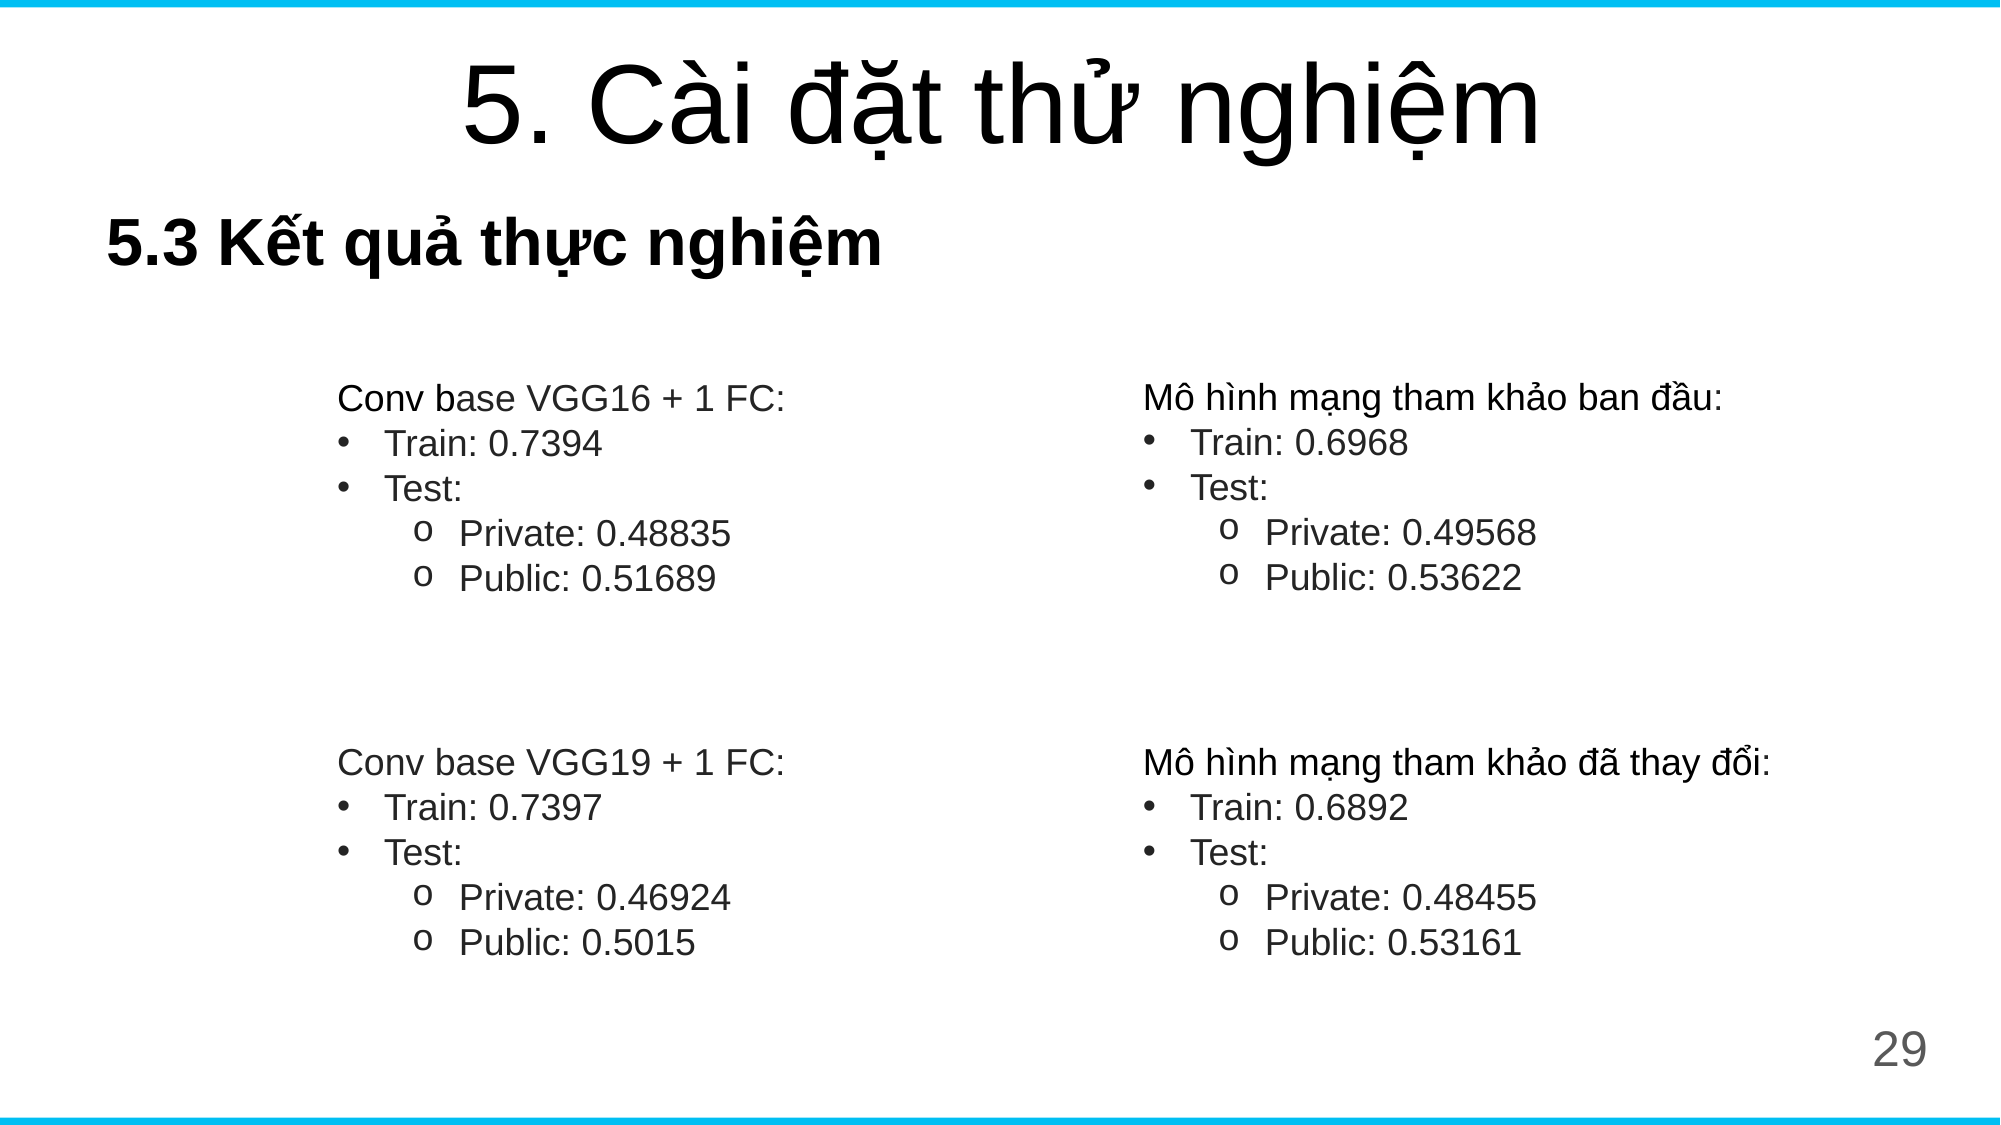

5. Cài đặt thử nghiệm
5.3 Kết quả thực nghiệm
Conv base VGG16 + 1 FC:
Train: 0.7394
Test:
Private: 0.48835
Public: 0.51689

Mô hình mạng tham khảo ban đầu:
Train: 0.6968
Test:
Private: 0.49568
Public: 0.53622
Conv base VGG19 + 1 FC:
Train: 0.7397
Test:
Private: 0.46924
Public: 0.5015

Mô hình mạng tham khảo đã thay đổi:
Train: 0.6892
Test:
Private: 0.48455
Public: 0.53161
29